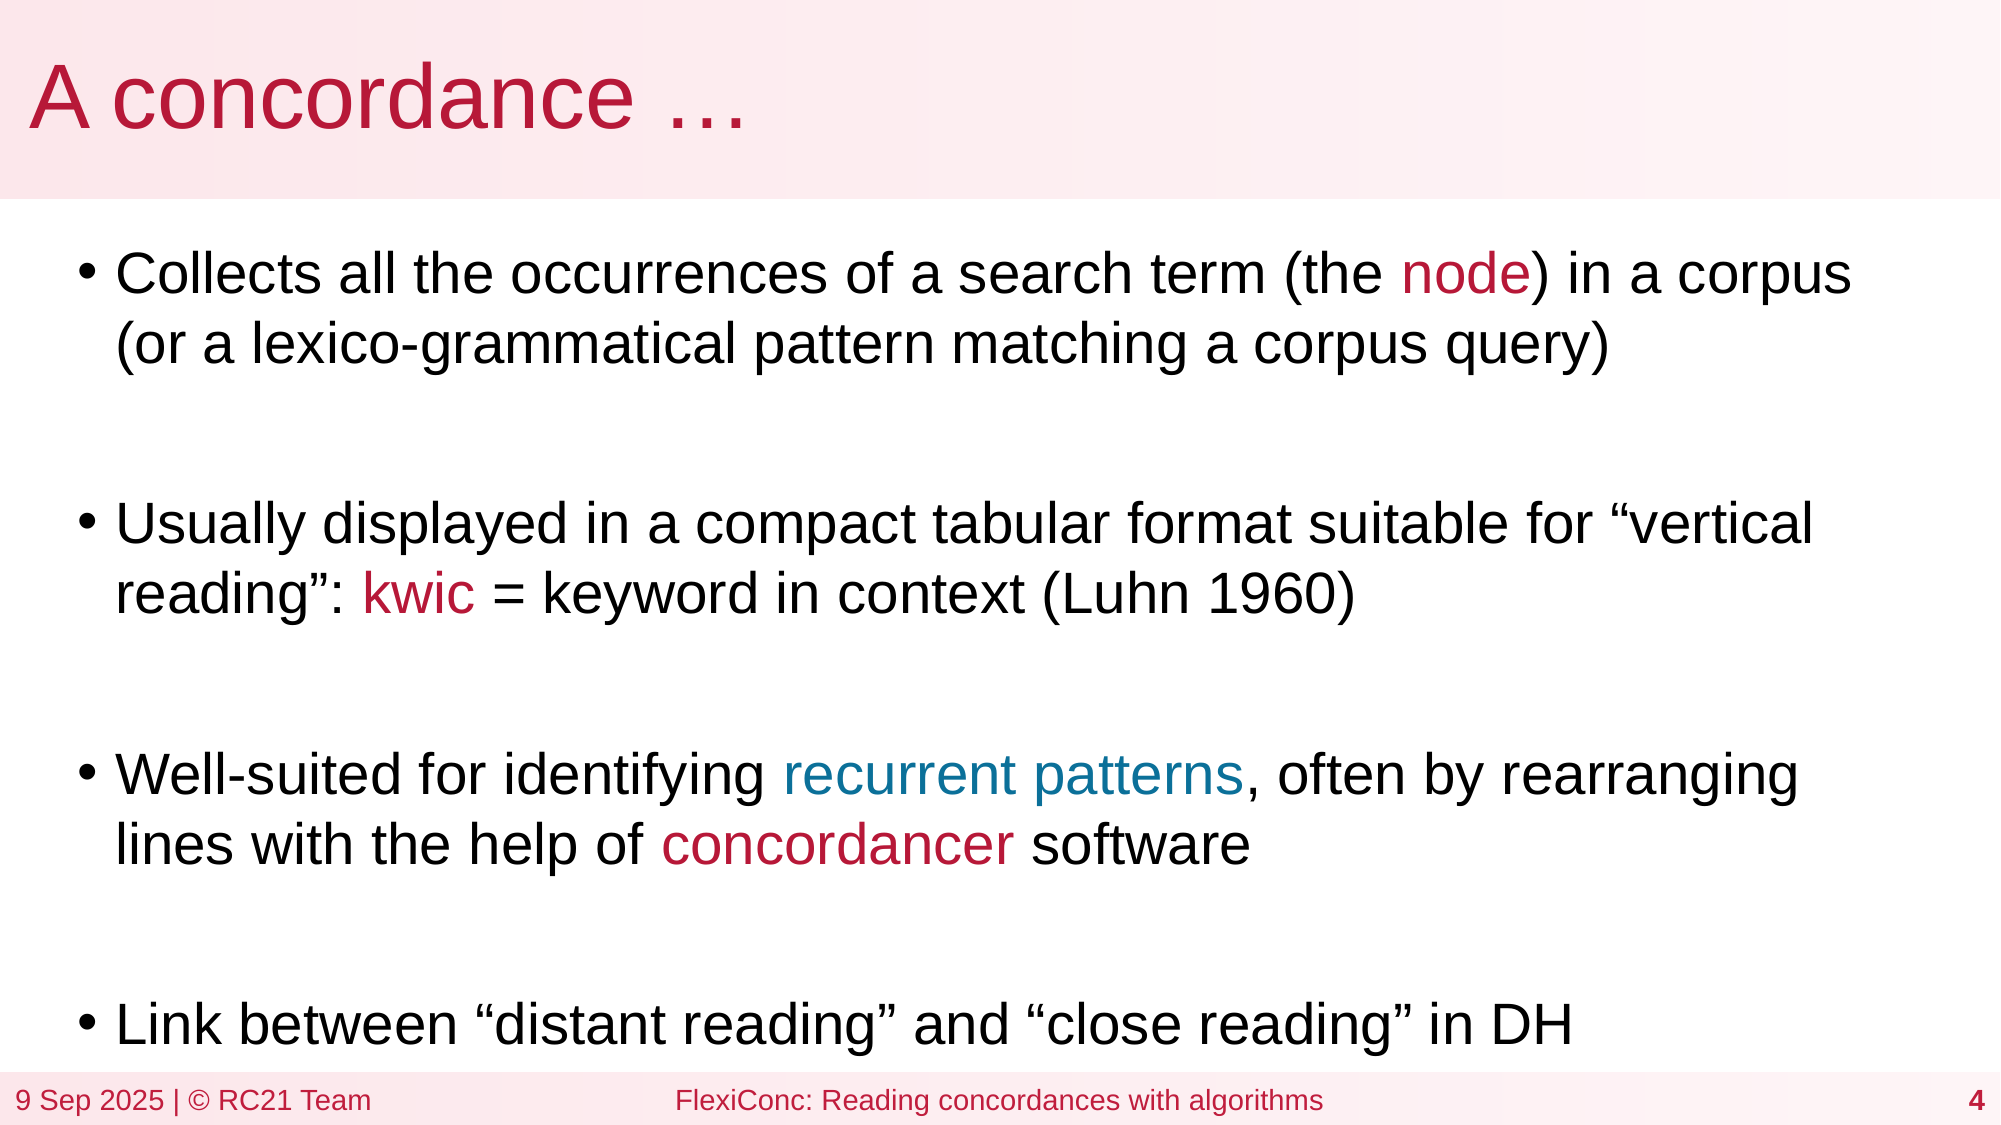

# A concordance …
Collects all the occurrences of a search term (the node) in a corpus (or a lexico-grammatical pattern matching a corpus query)

Usually displayed in a compact tabular format suitable for “vertical reading”: kwic = keyword in context (Luhn 1960)

Well-suited for identifying recurrent patterns, often by rearranging lines with the help of concordancer software

Link between “distant reading” and “close reading” in DH
FlexiConc: Reading concordances with algorithms
9 Sep 2025 | © RC21 Team
4